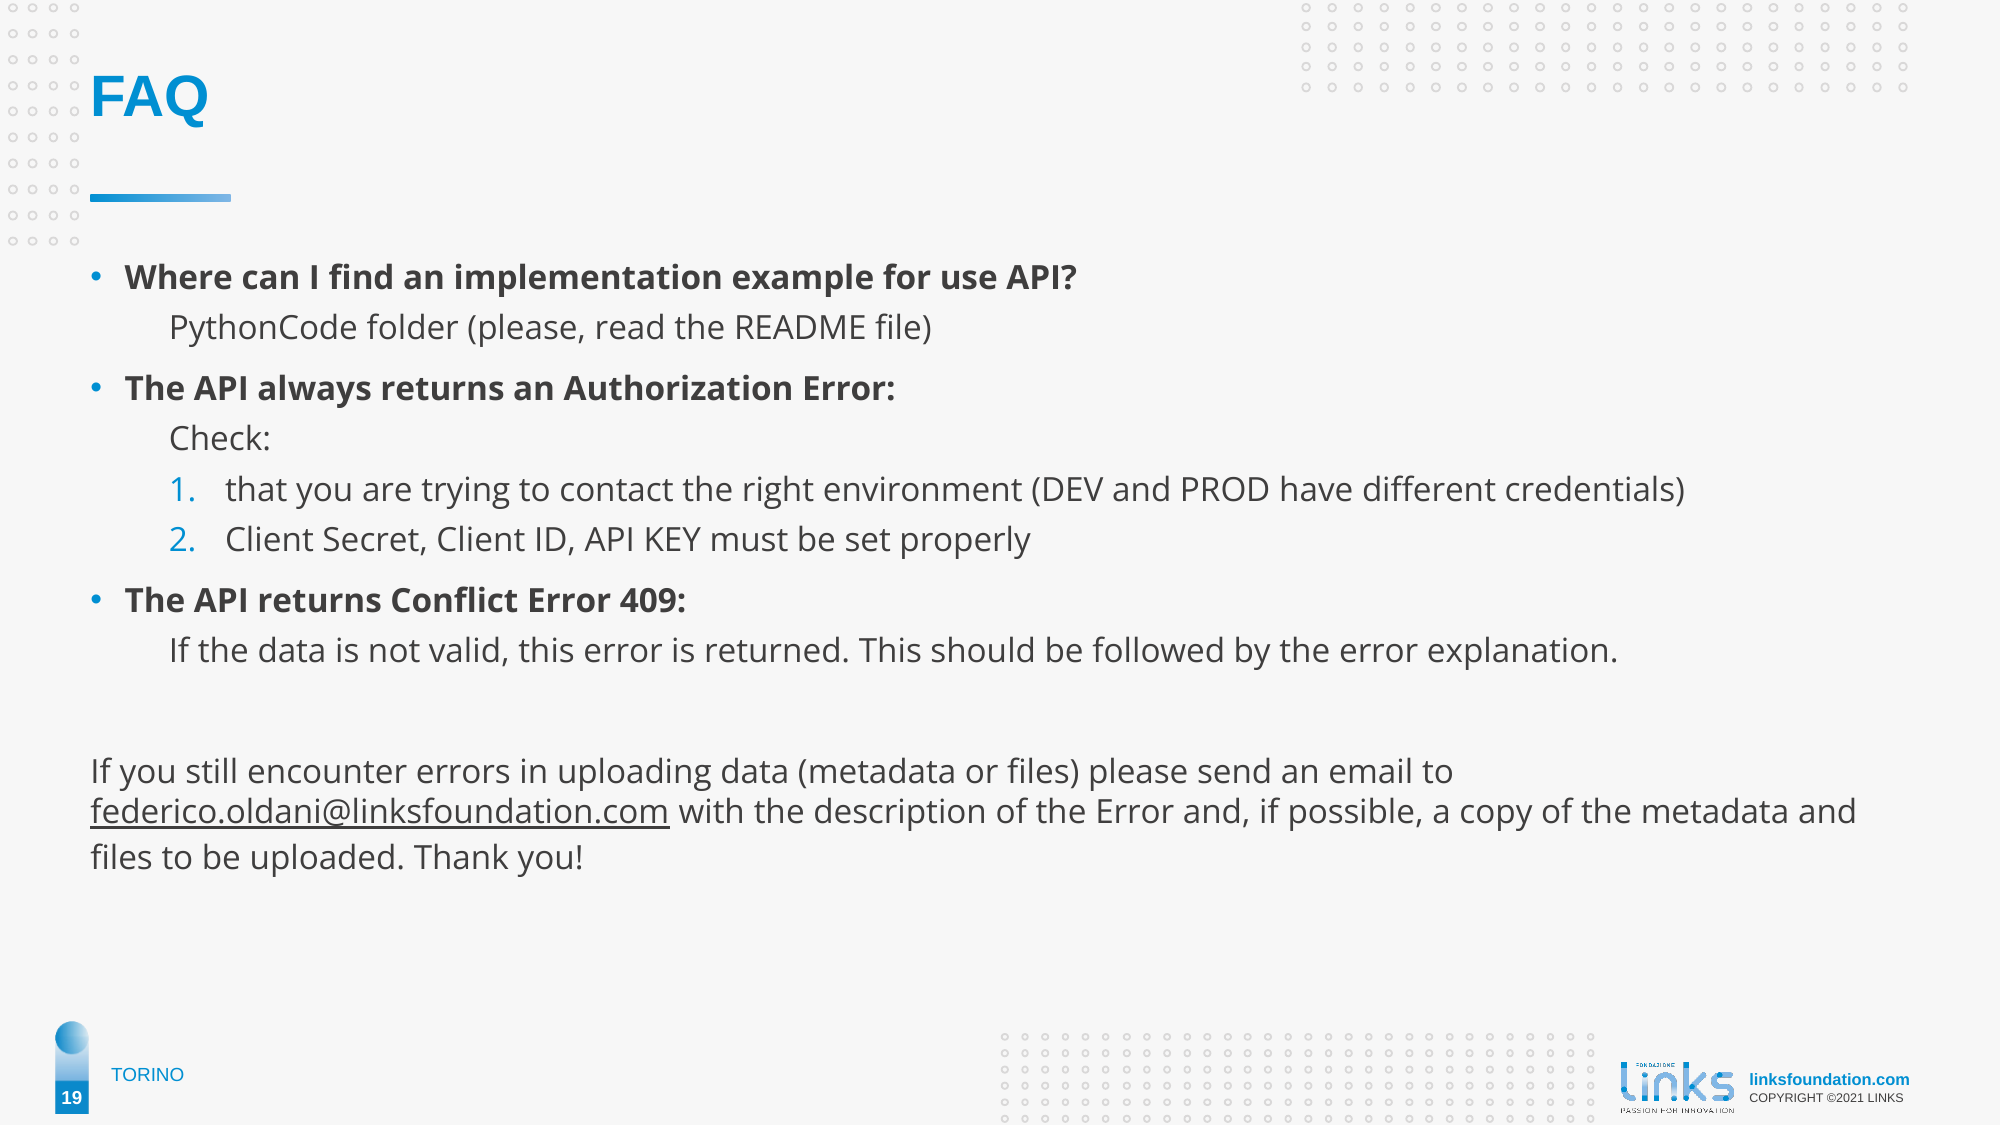

FAQ

Where can I find an implementation example for use API?
PythonCode folder (please, read the README file)
The API always returns an Authorization Error:
Check:
that you are trying to contact the right environment (DEV and PROD have different credentials)
Client Secret, Client ID, API KEY must be set properly
The API returns Conflict Error 409:
If the data is not valid, this error is returned. This should be followed by the error explanation.

If you still encounter errors in uploading data (metadata or files) please send an email to federico.oldani@linksfoundation.com with the description of the Error and, if possible, a copy of the metadata and files to be uploaded. Thank you!